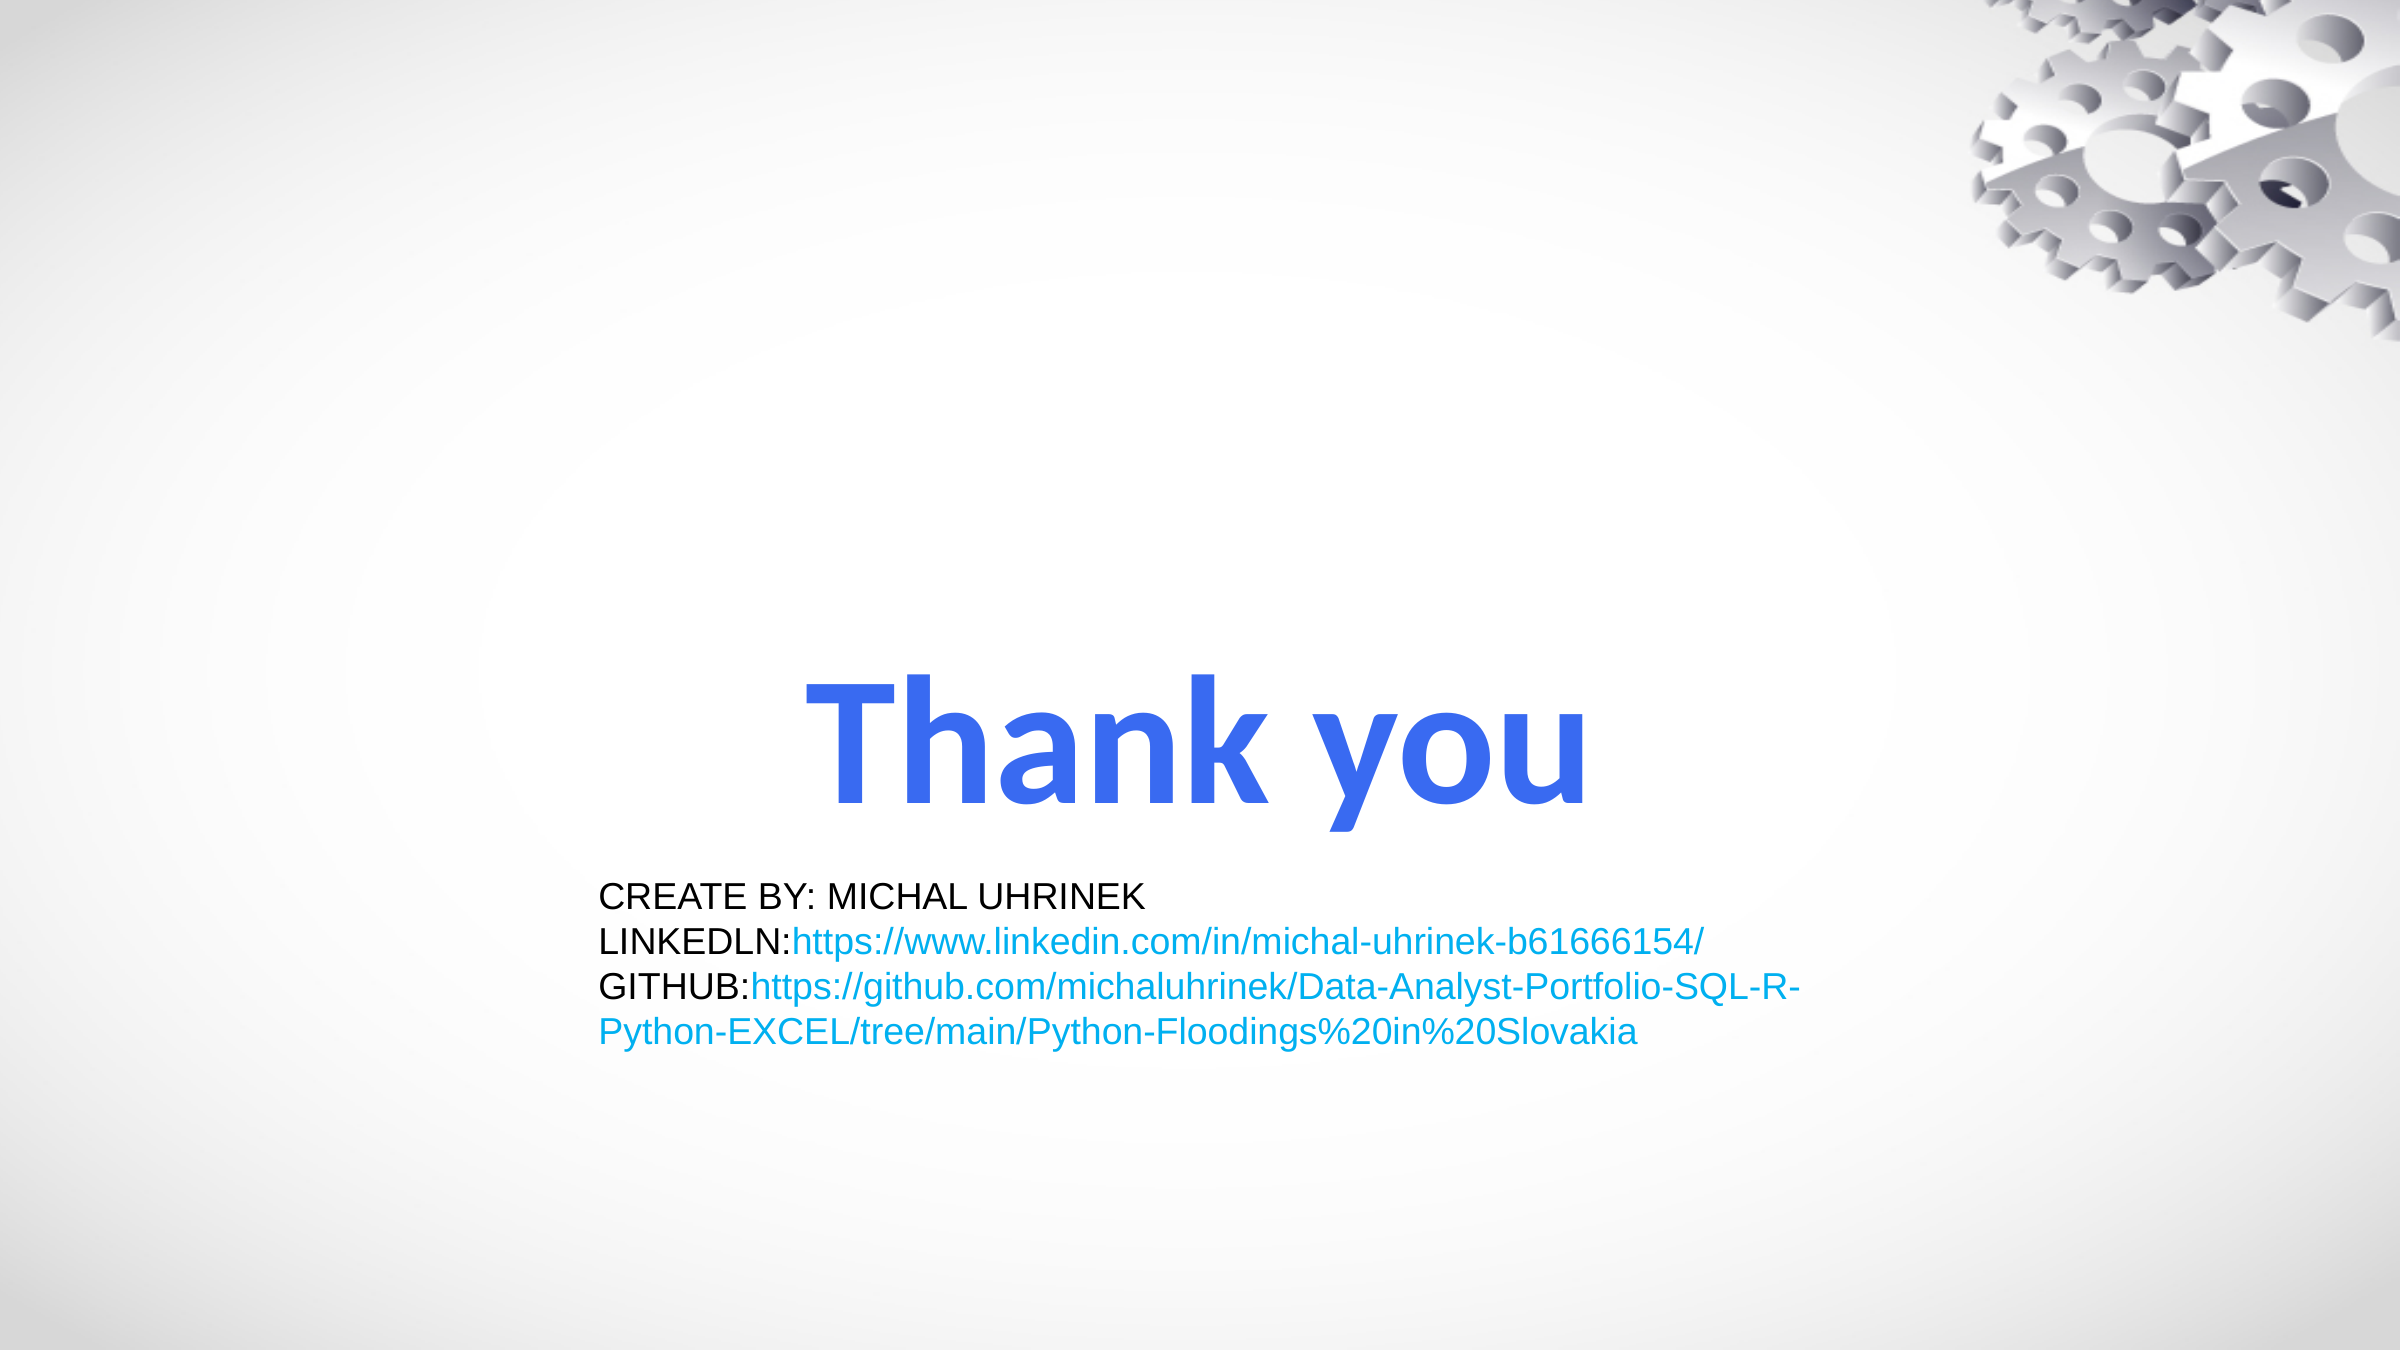

Thank you
CREATE BY: MICHAL UHRINEK
LINKEDLN:https://www.linkedin.com/in/michal-uhrinek-b61666154/
GITHUB:https://github.com/michaluhrinek/Data-Analyst-Portfolio-SQL-R-
Python-EXCEL/tree/main/Python-Floodings%20in%20Slovakia